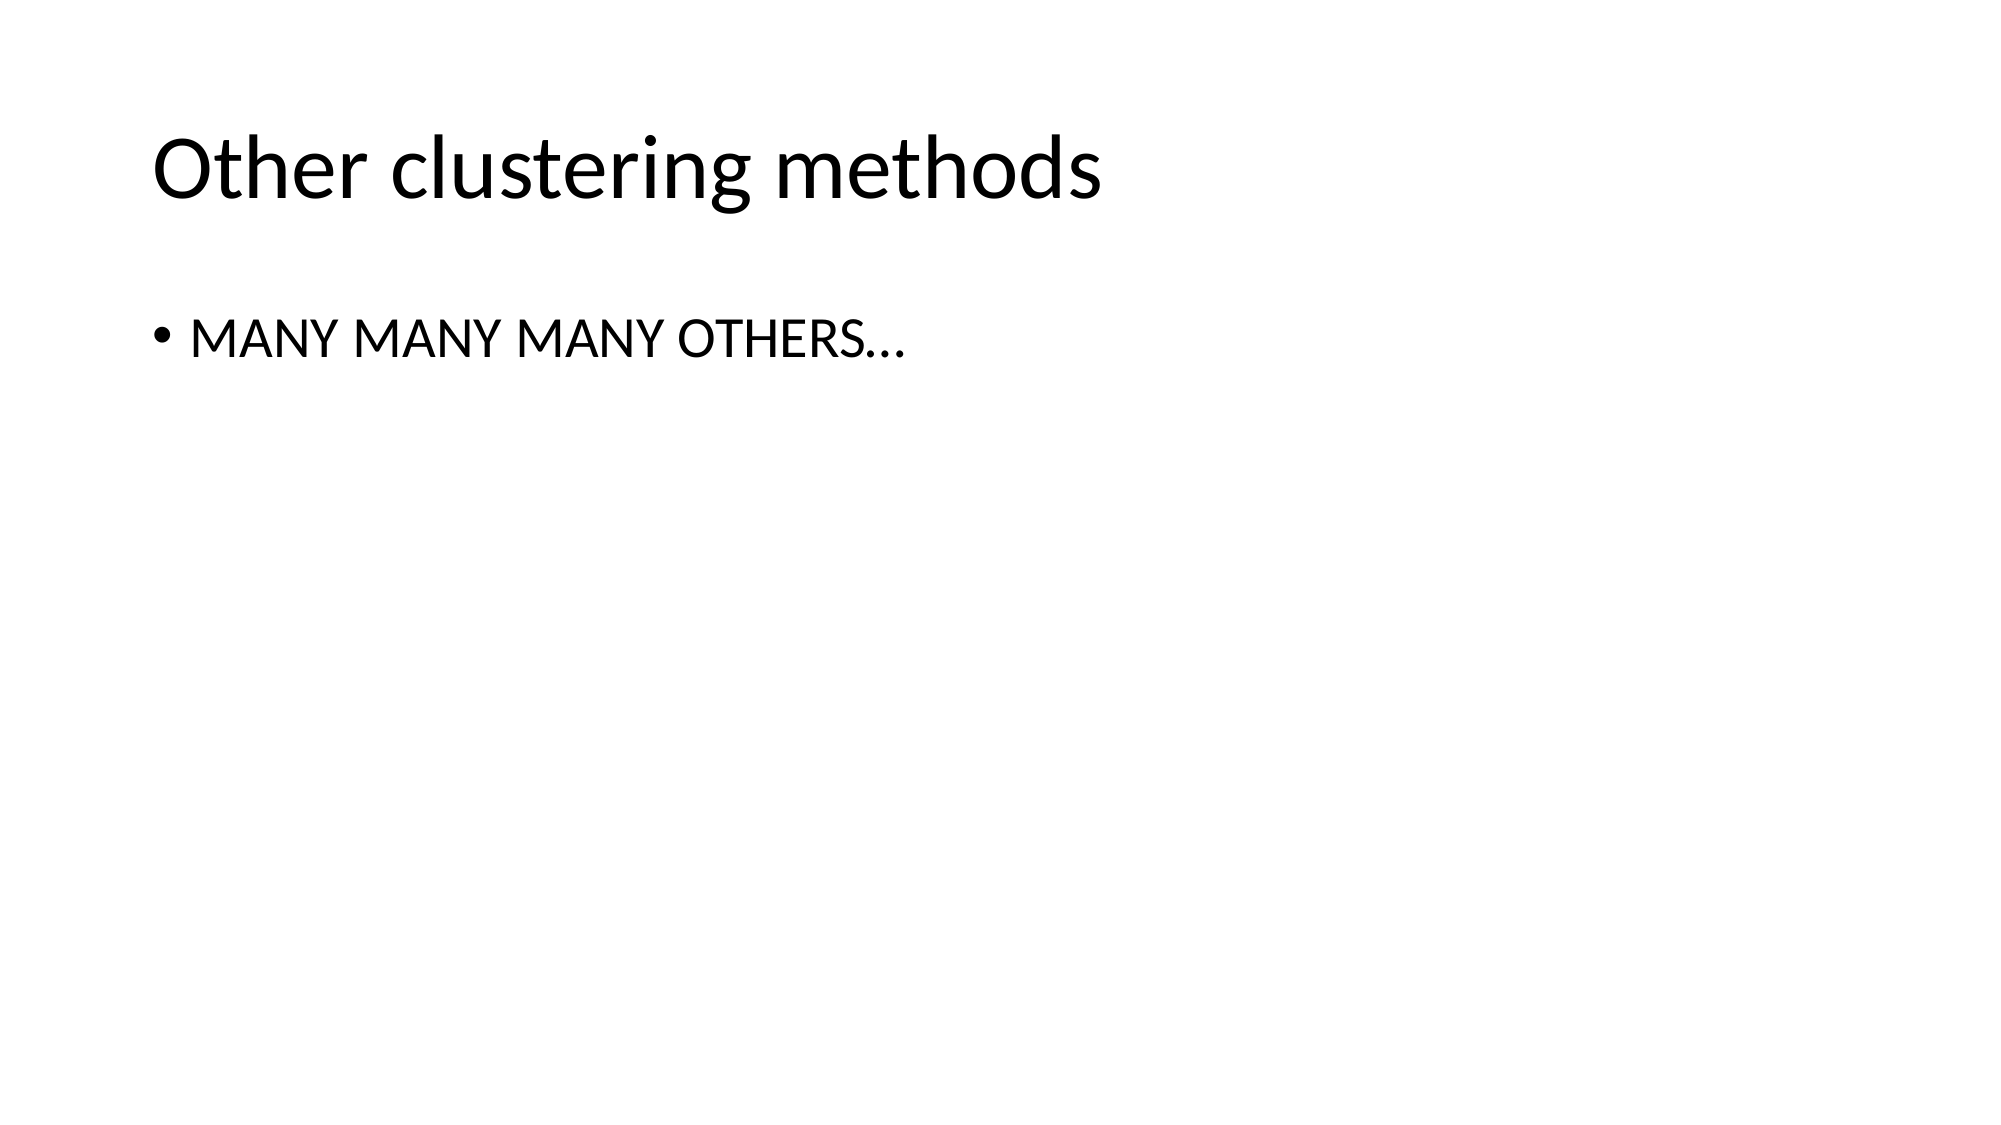

# Other clustering methods
MANY MANY MANY OTHERS…